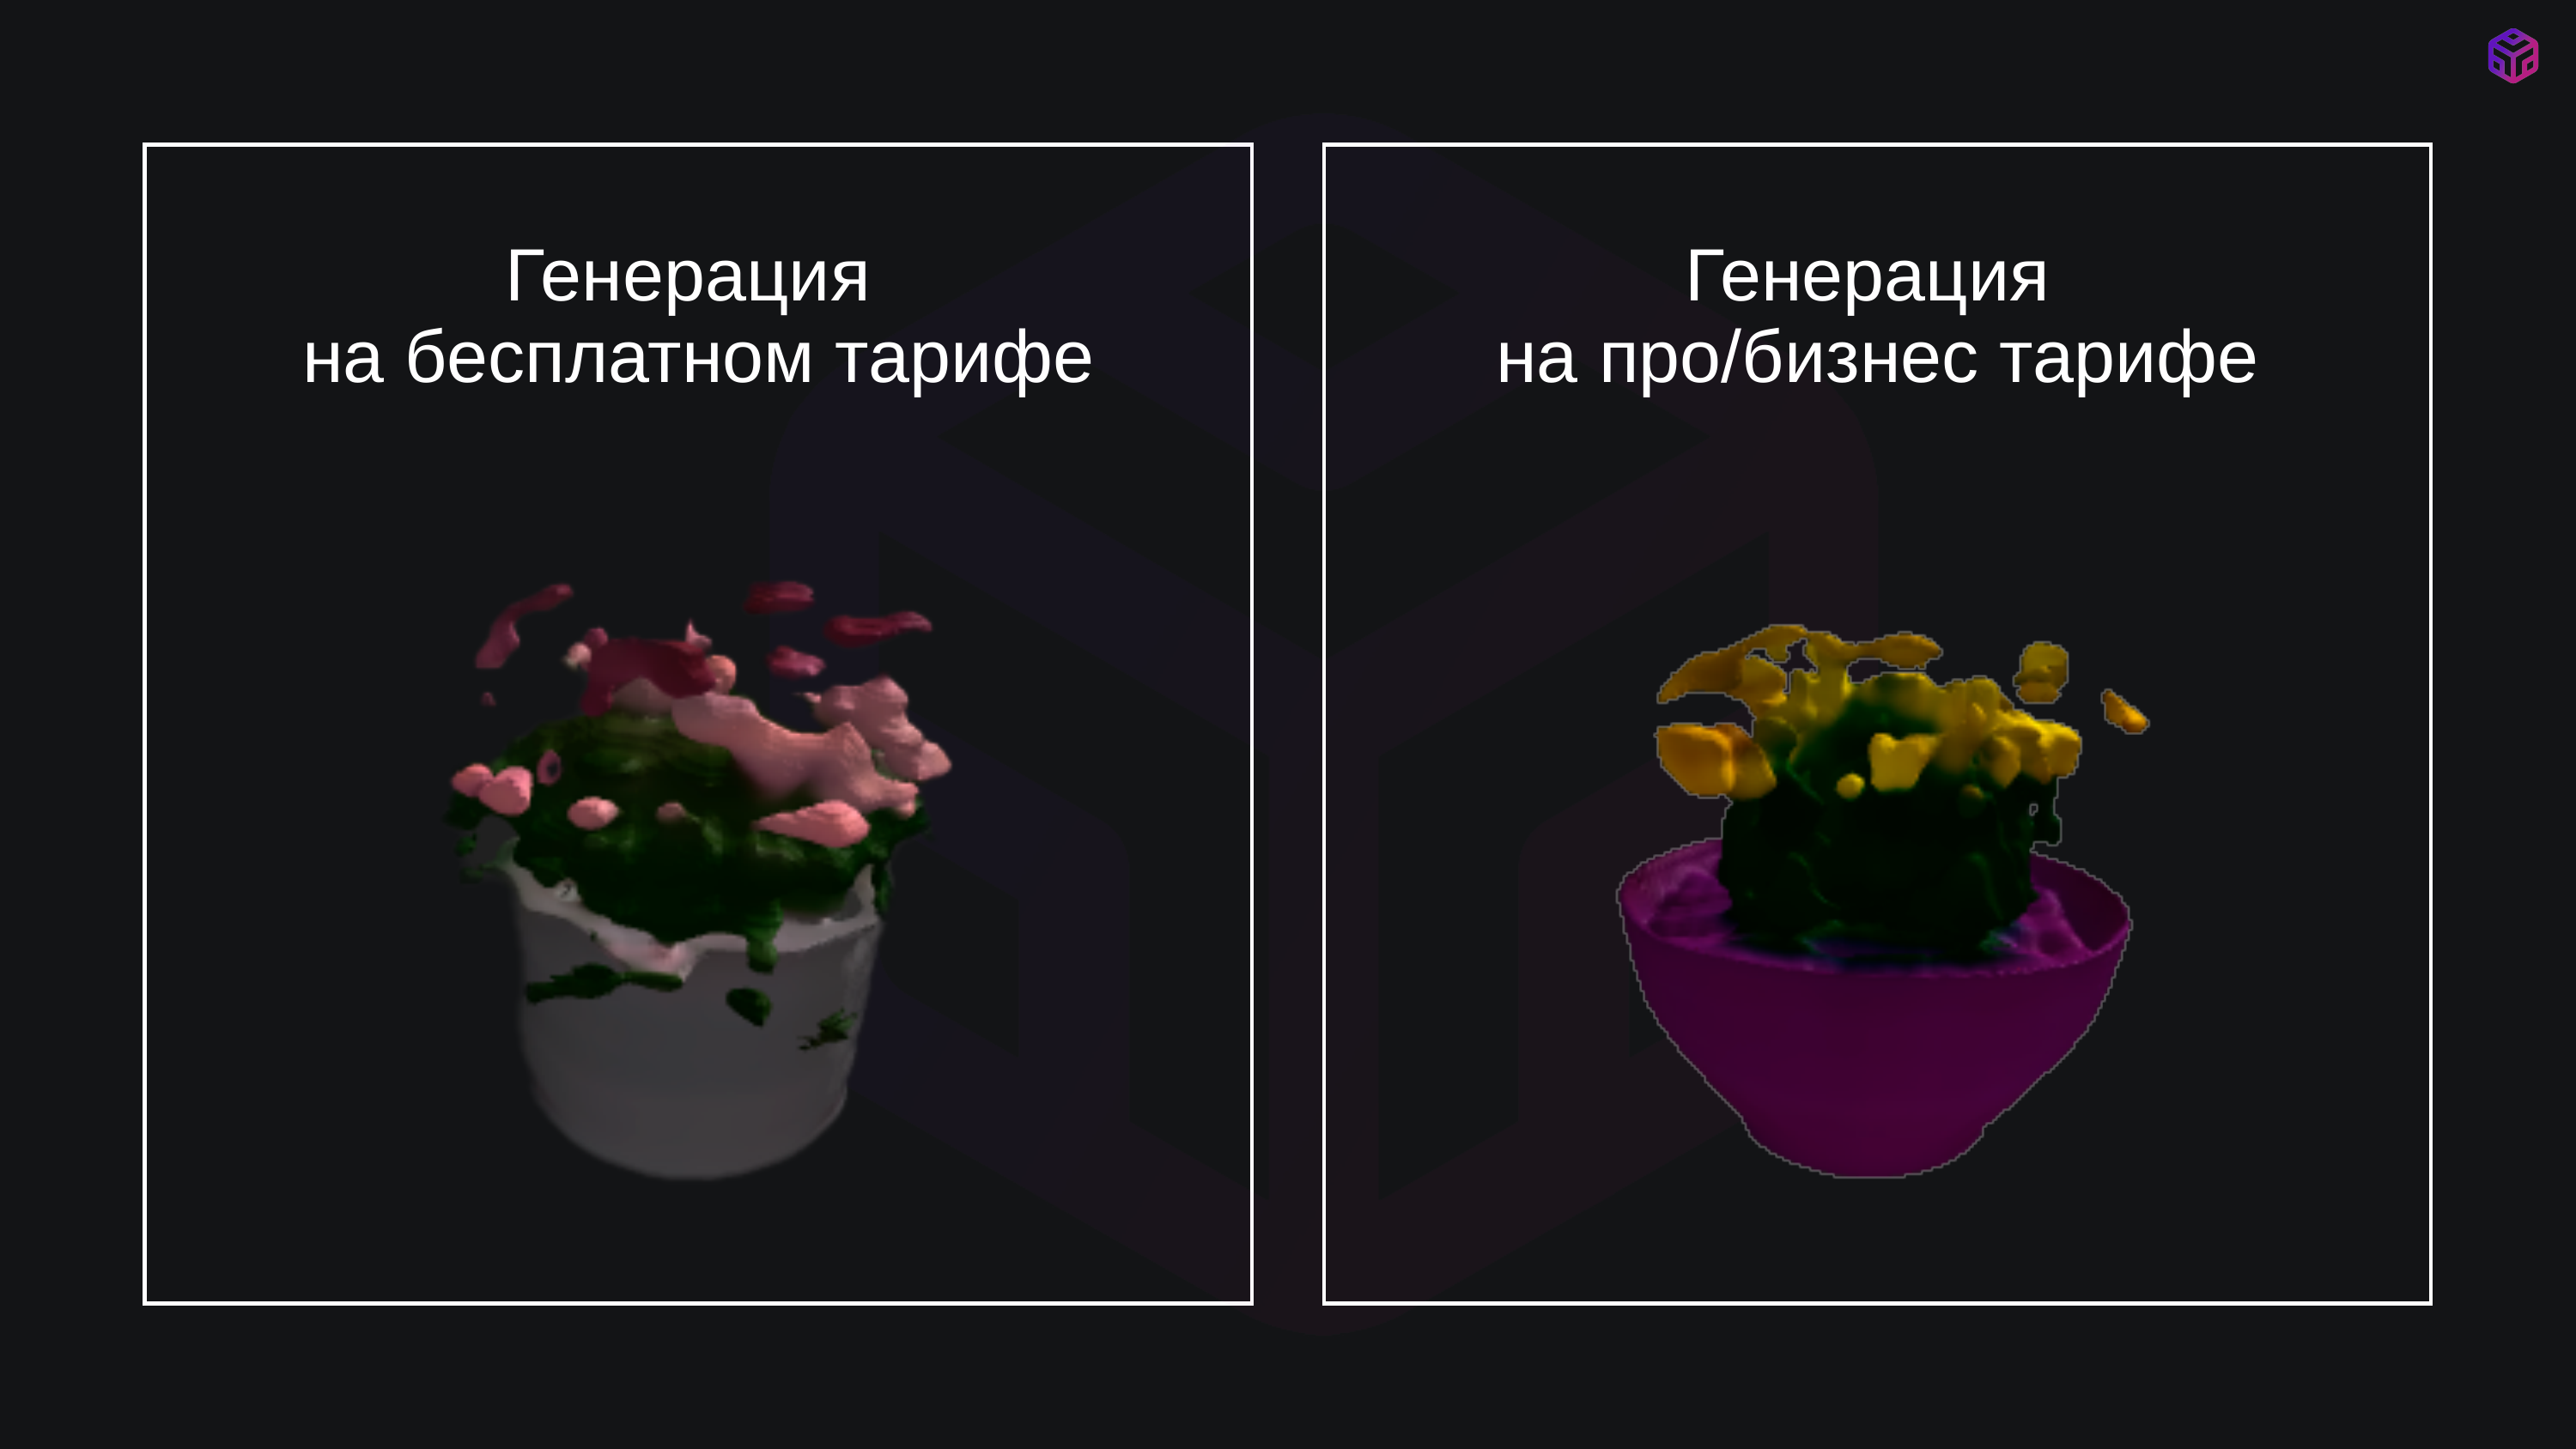

Генерация
на бесплатном тарифе
Генерация
на про/бизнес тарифе